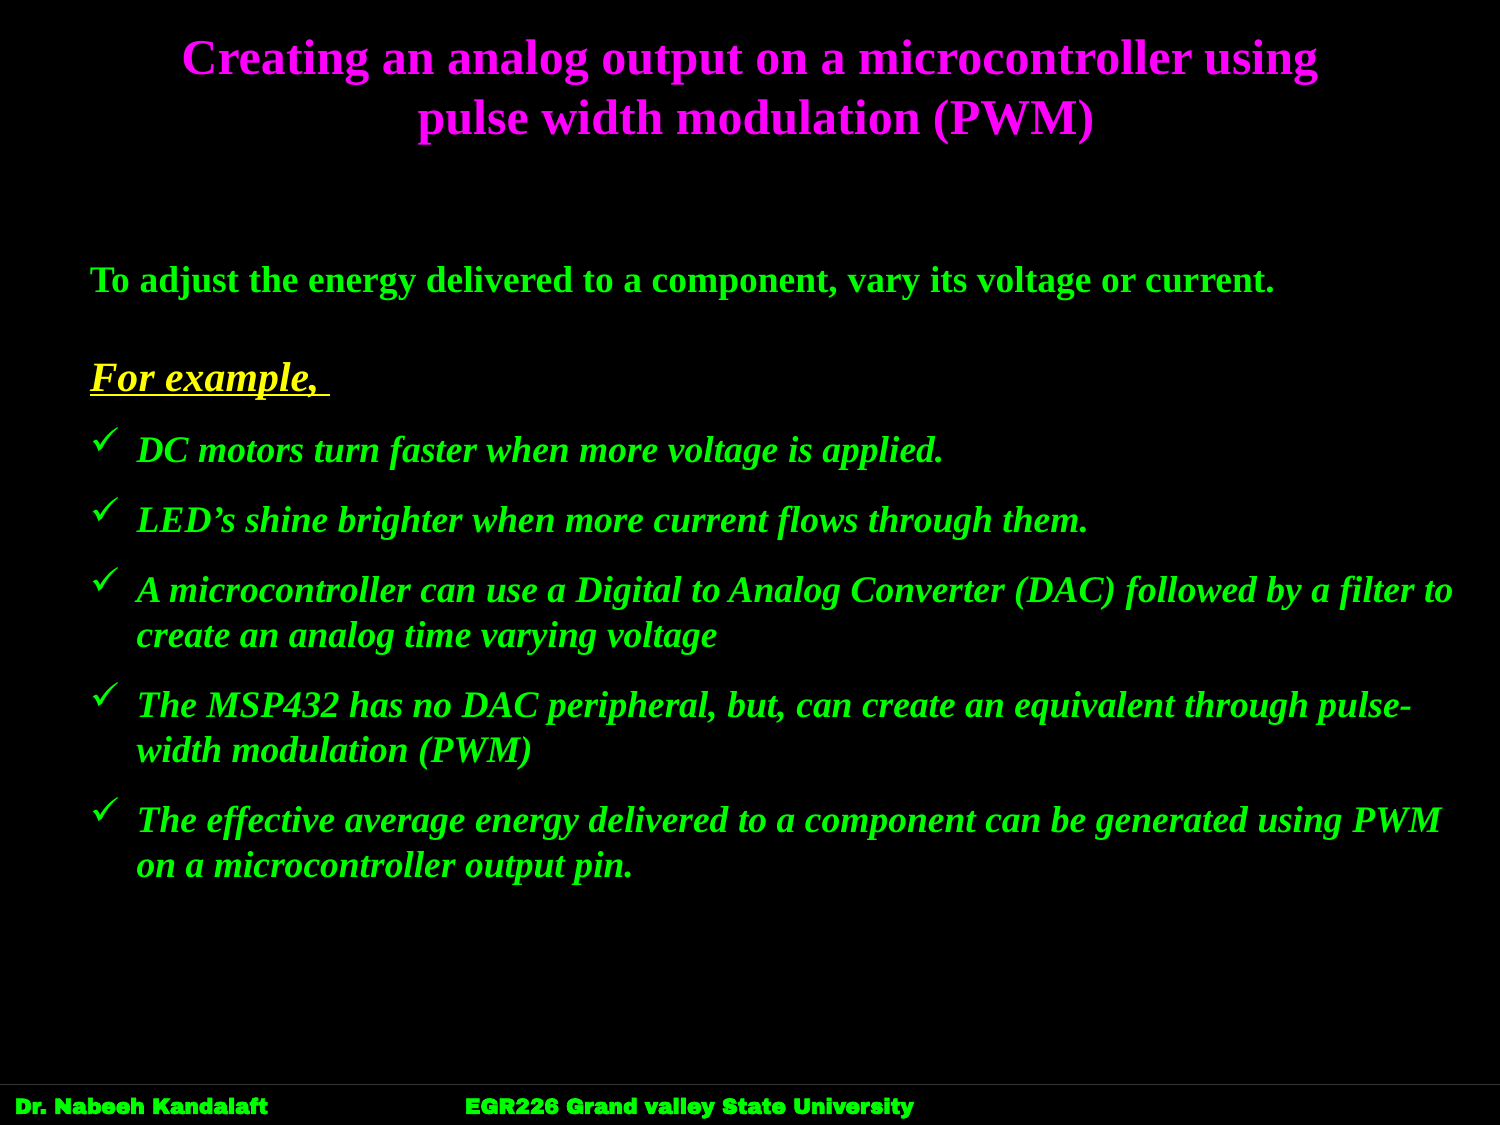

Creating an analog output on a microcontroller using
 pulse width modulation (PWM)
To adjust the energy delivered to a component, vary its voltage or current.
For example,
DC motors turn faster when more voltage is applied.
LED’s shine brighter when more current flows through them.
A microcontroller can use a Digital to Analog Converter (DAC) followed by a filter to create an analog time varying voltage
The MSP432 has no DAC peripheral, but, can create an equivalent through pulse-width modulation (PWM)
The effective average energy delivered to a component can be generated using PWM on a microcontroller output pin.
Dr. Nabeeh Kandalaft		EGR226 Grand valley State University